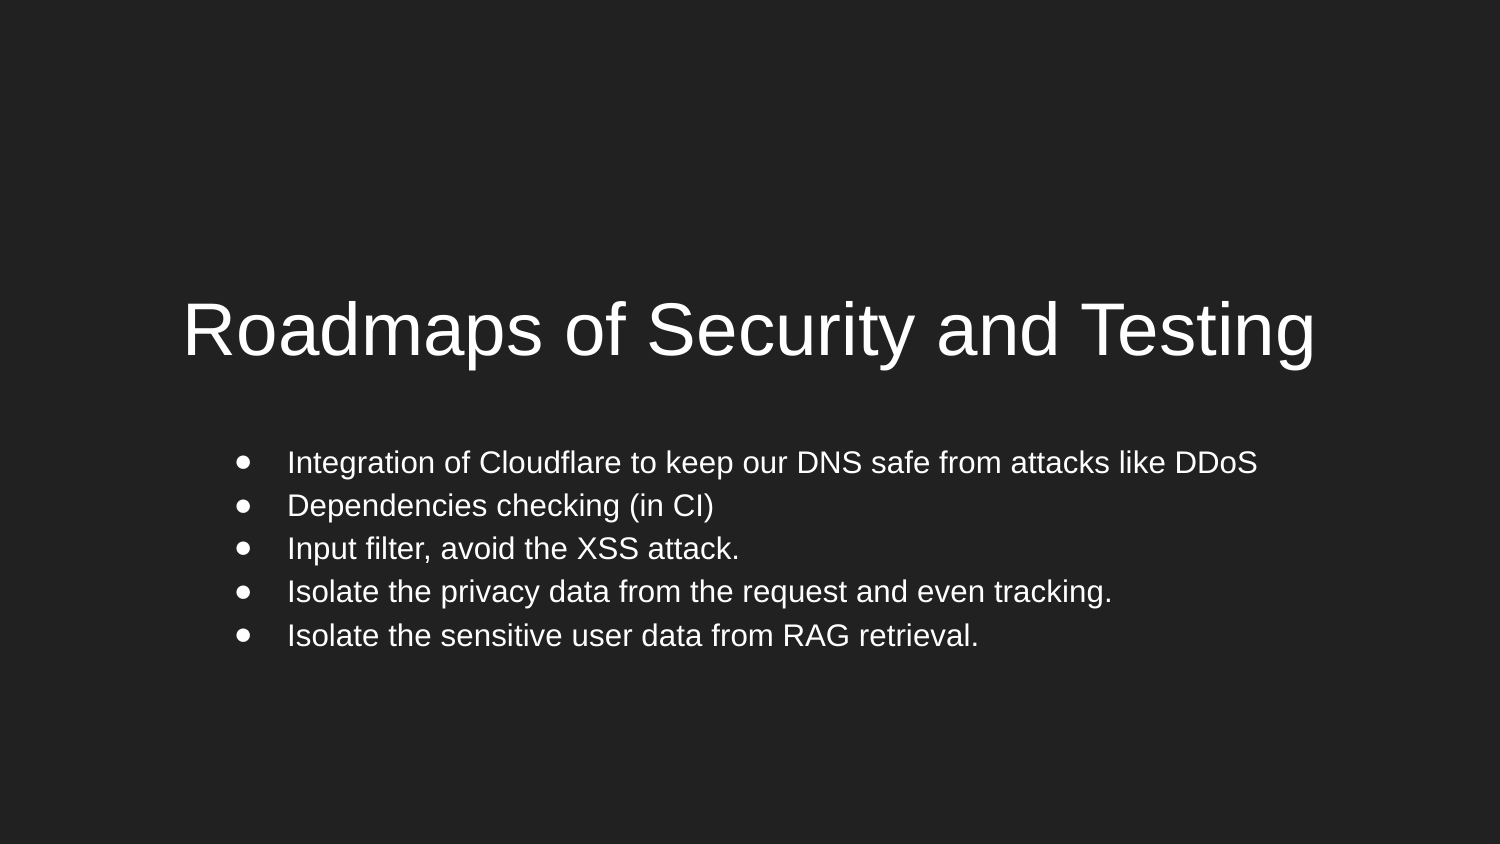

Roadmaps of Security and Testing
Integration of Cloudflare to keep our DNS safe from attacks like DDoS
Dependencies checking (in CI)
Input filter, avoid the XSS attack.
Isolate the privacy data from the request and even tracking.
Isolate the sensitive user data from RAG retrieval.